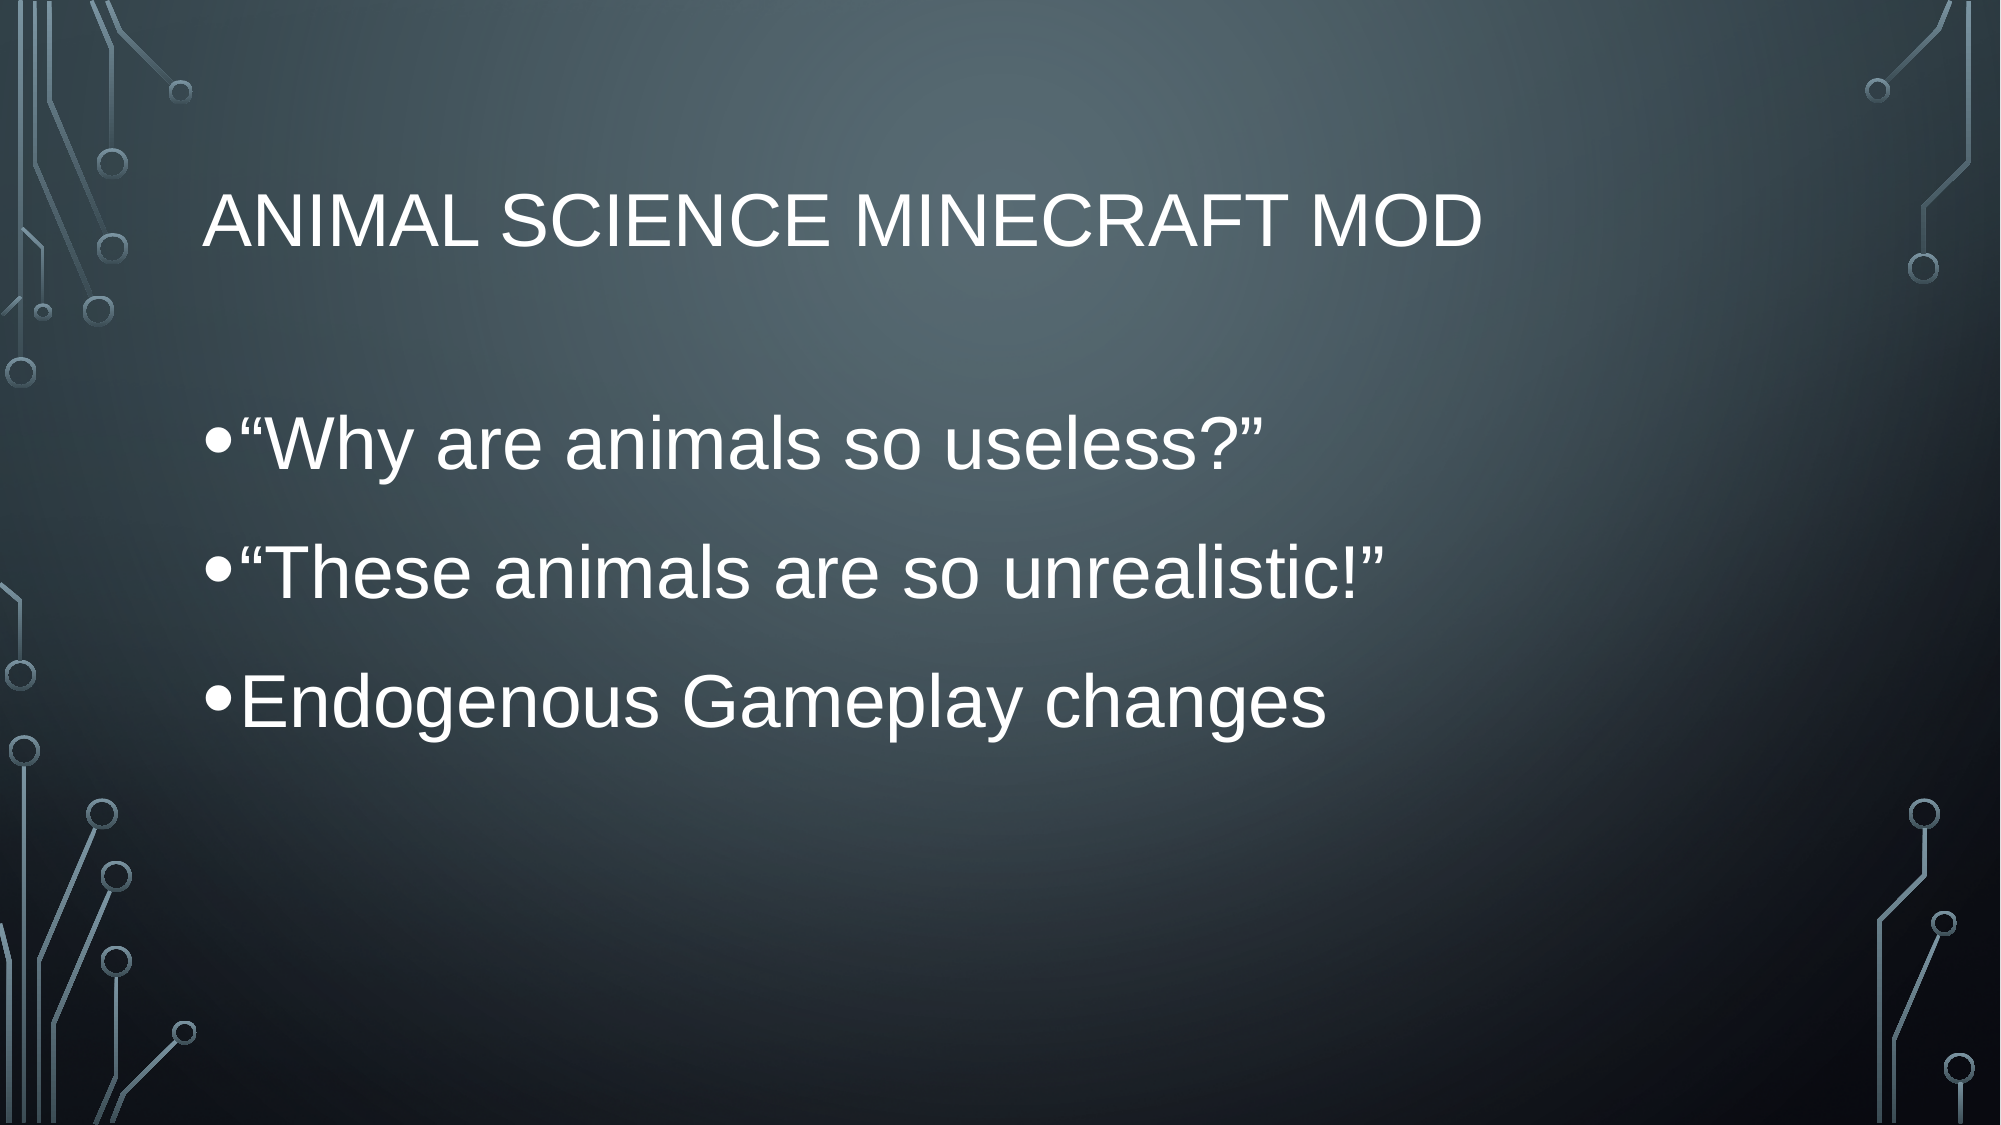

# Animal Science Minecraft mod
“Why are animals so useless?”
“These animals are so unrealistic!”
Endogenous Gameplay changes